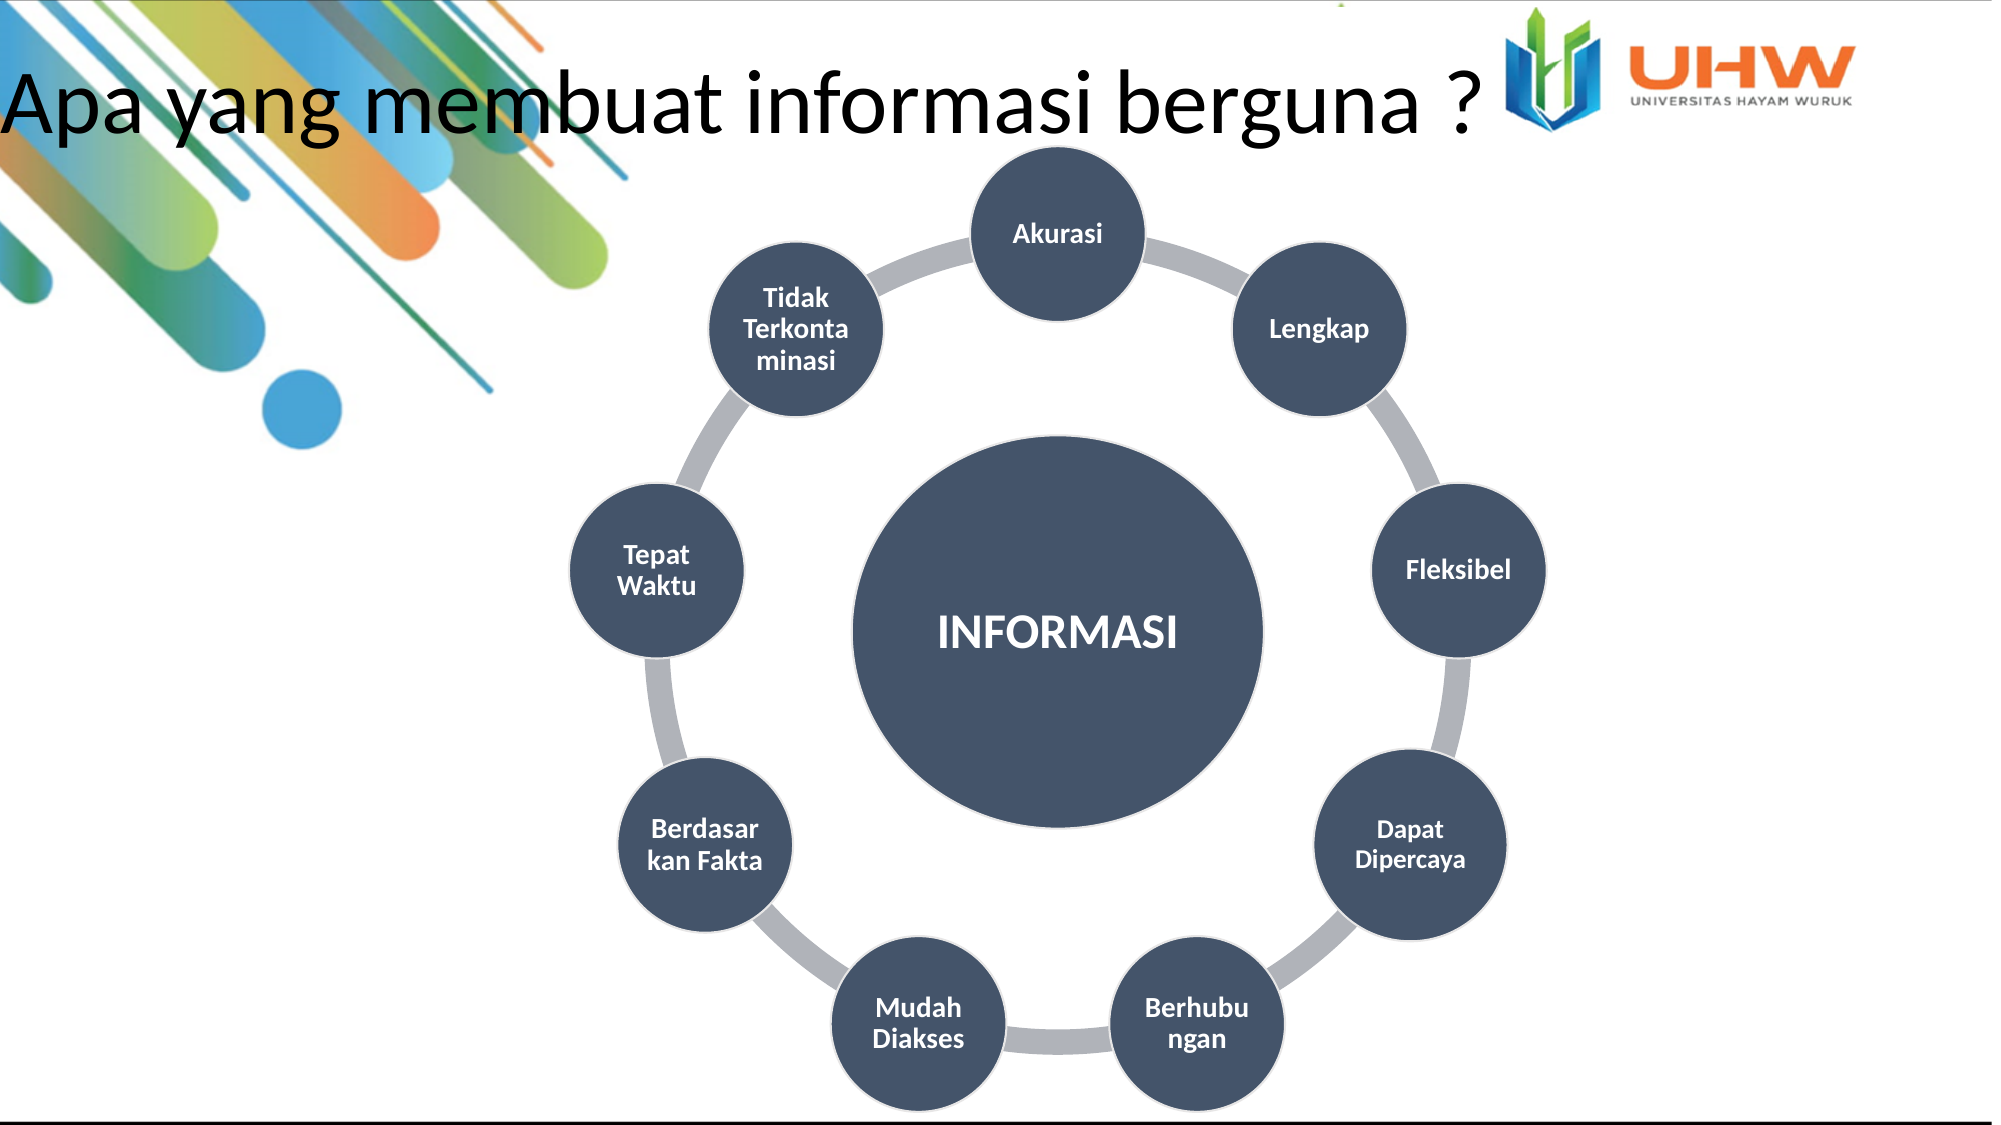

# Apa yang membuat informasi berguna ?
INFORMASI
Akurasi
Lengkap
Fleksibel
Dapat Dipercaya
Berhubungan
Mudah Diakses
Berdasarkan Fakta
Tepat Waktu
Tidak Terkontaminasi